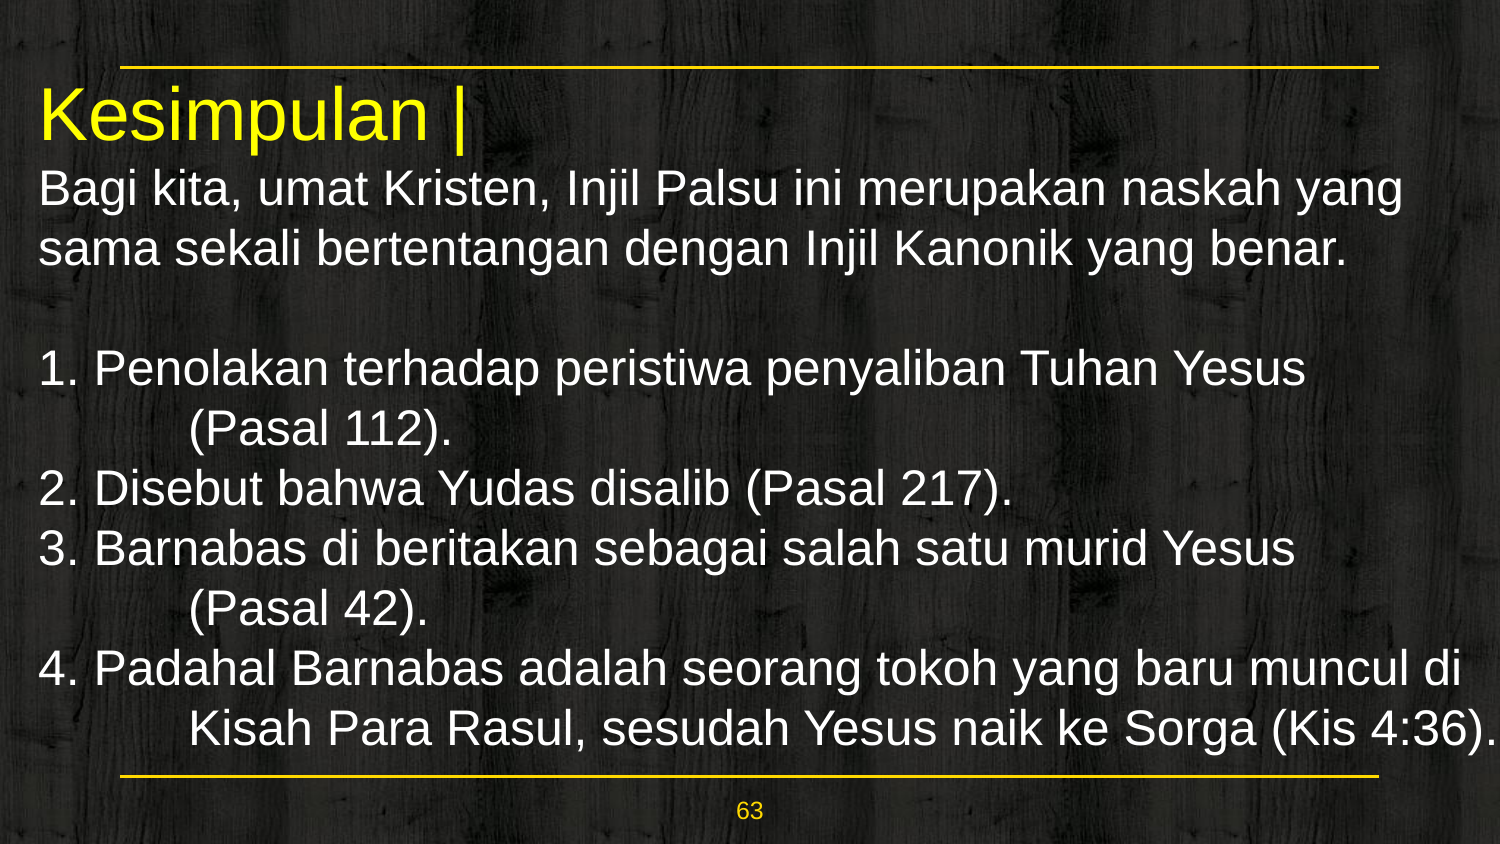

Kesimpulan |
Bagi kita, umat Kristen, Injil Palsu ini merupakan naskah yang sama sekali bertentangan dengan Injil Kanonik yang benar.

1. Penolakan terhadap peristiwa penyaliban Tuhan Yesus
	(Pasal 112).
2. Disebut bahwa Yudas disalib (Pasal 217).
3. Barnabas di beritakan sebagai salah satu murid Yesus
	(Pasal 42).
4. Padahal Barnabas adalah seorang tokoh yang baru muncul di
	Kisah Para Rasul, sesudah Yesus naik ke Sorga (Kis 4:36).
63